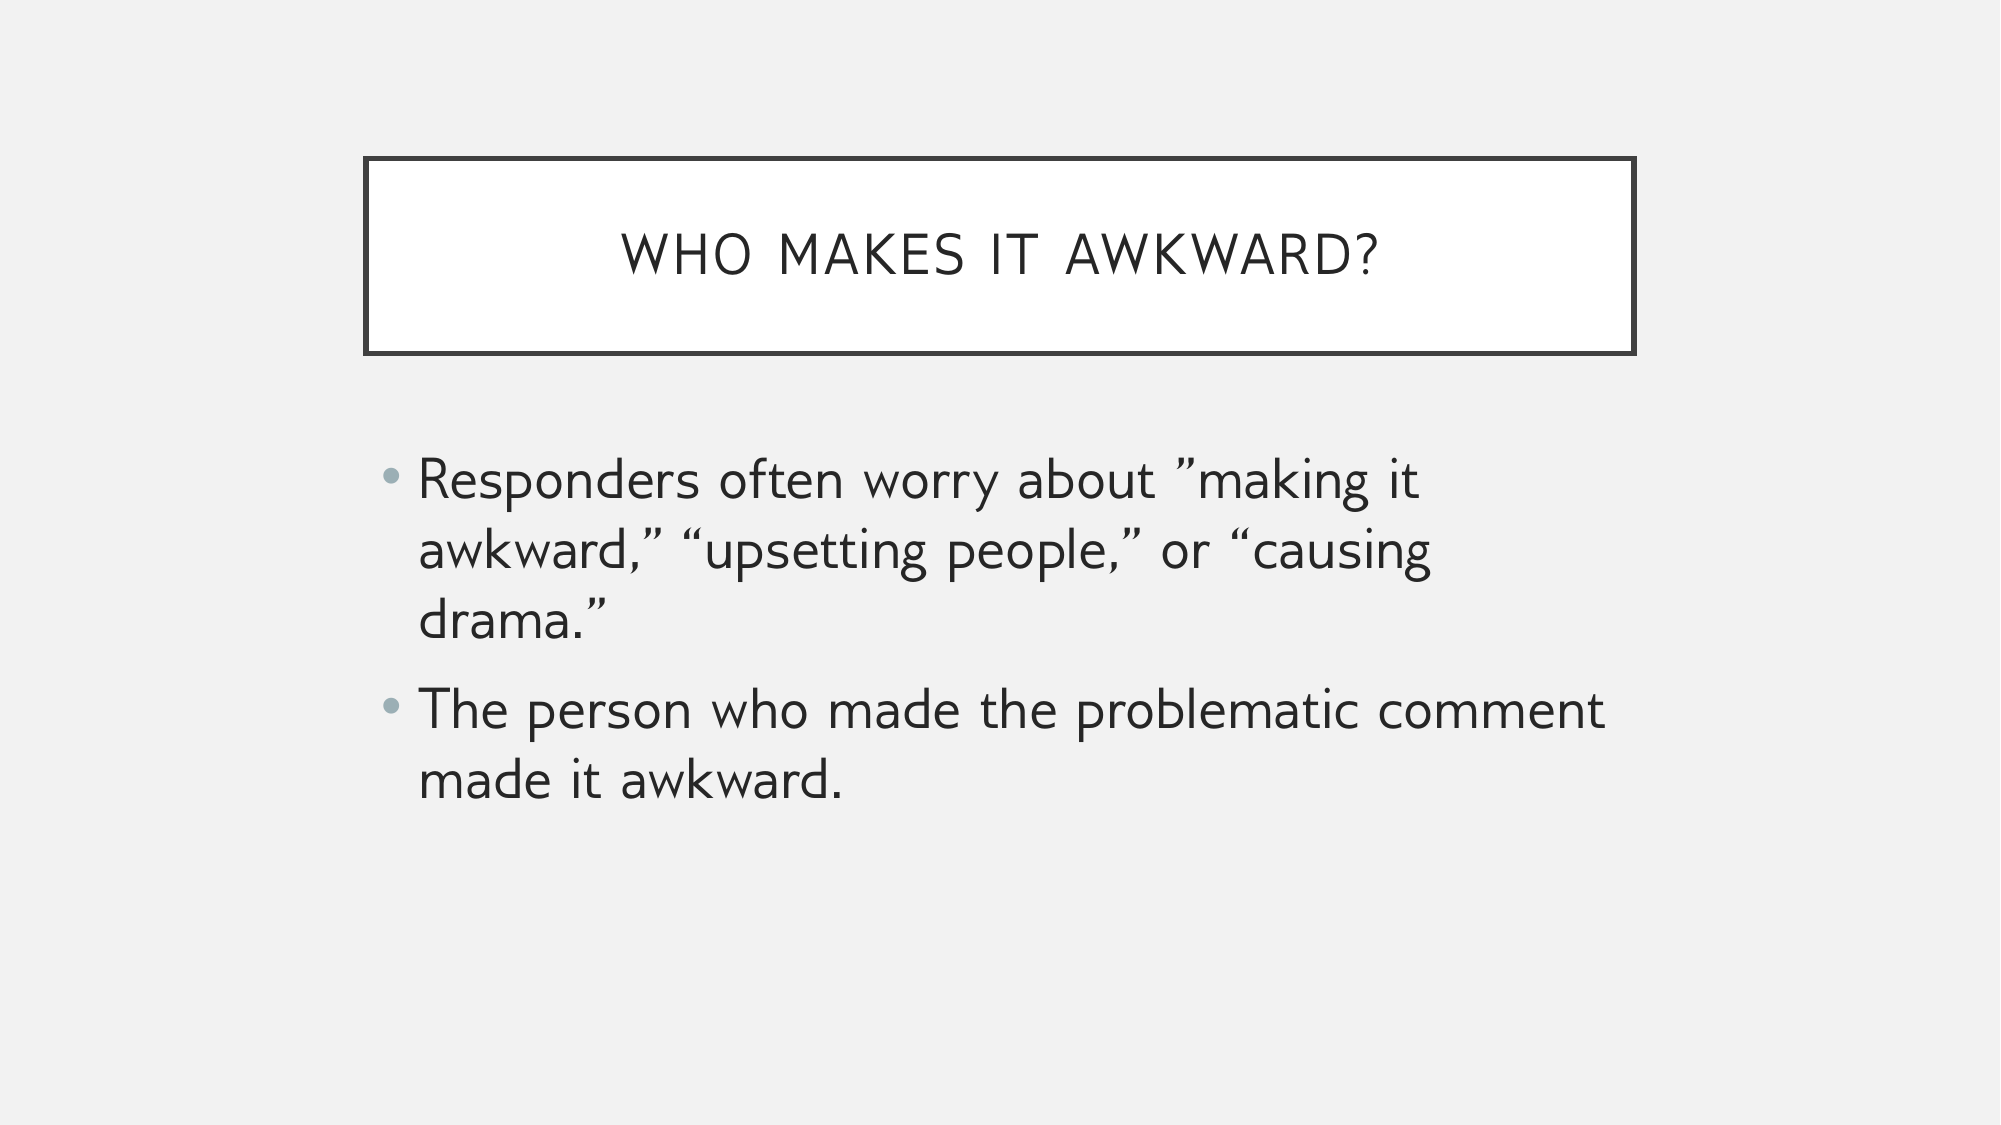

# Who makes it awkward?
Responders often worry about ”making it awkward,” “upsetting people,” or “causing drama.”
The person who made the problematic comment made it awkward.